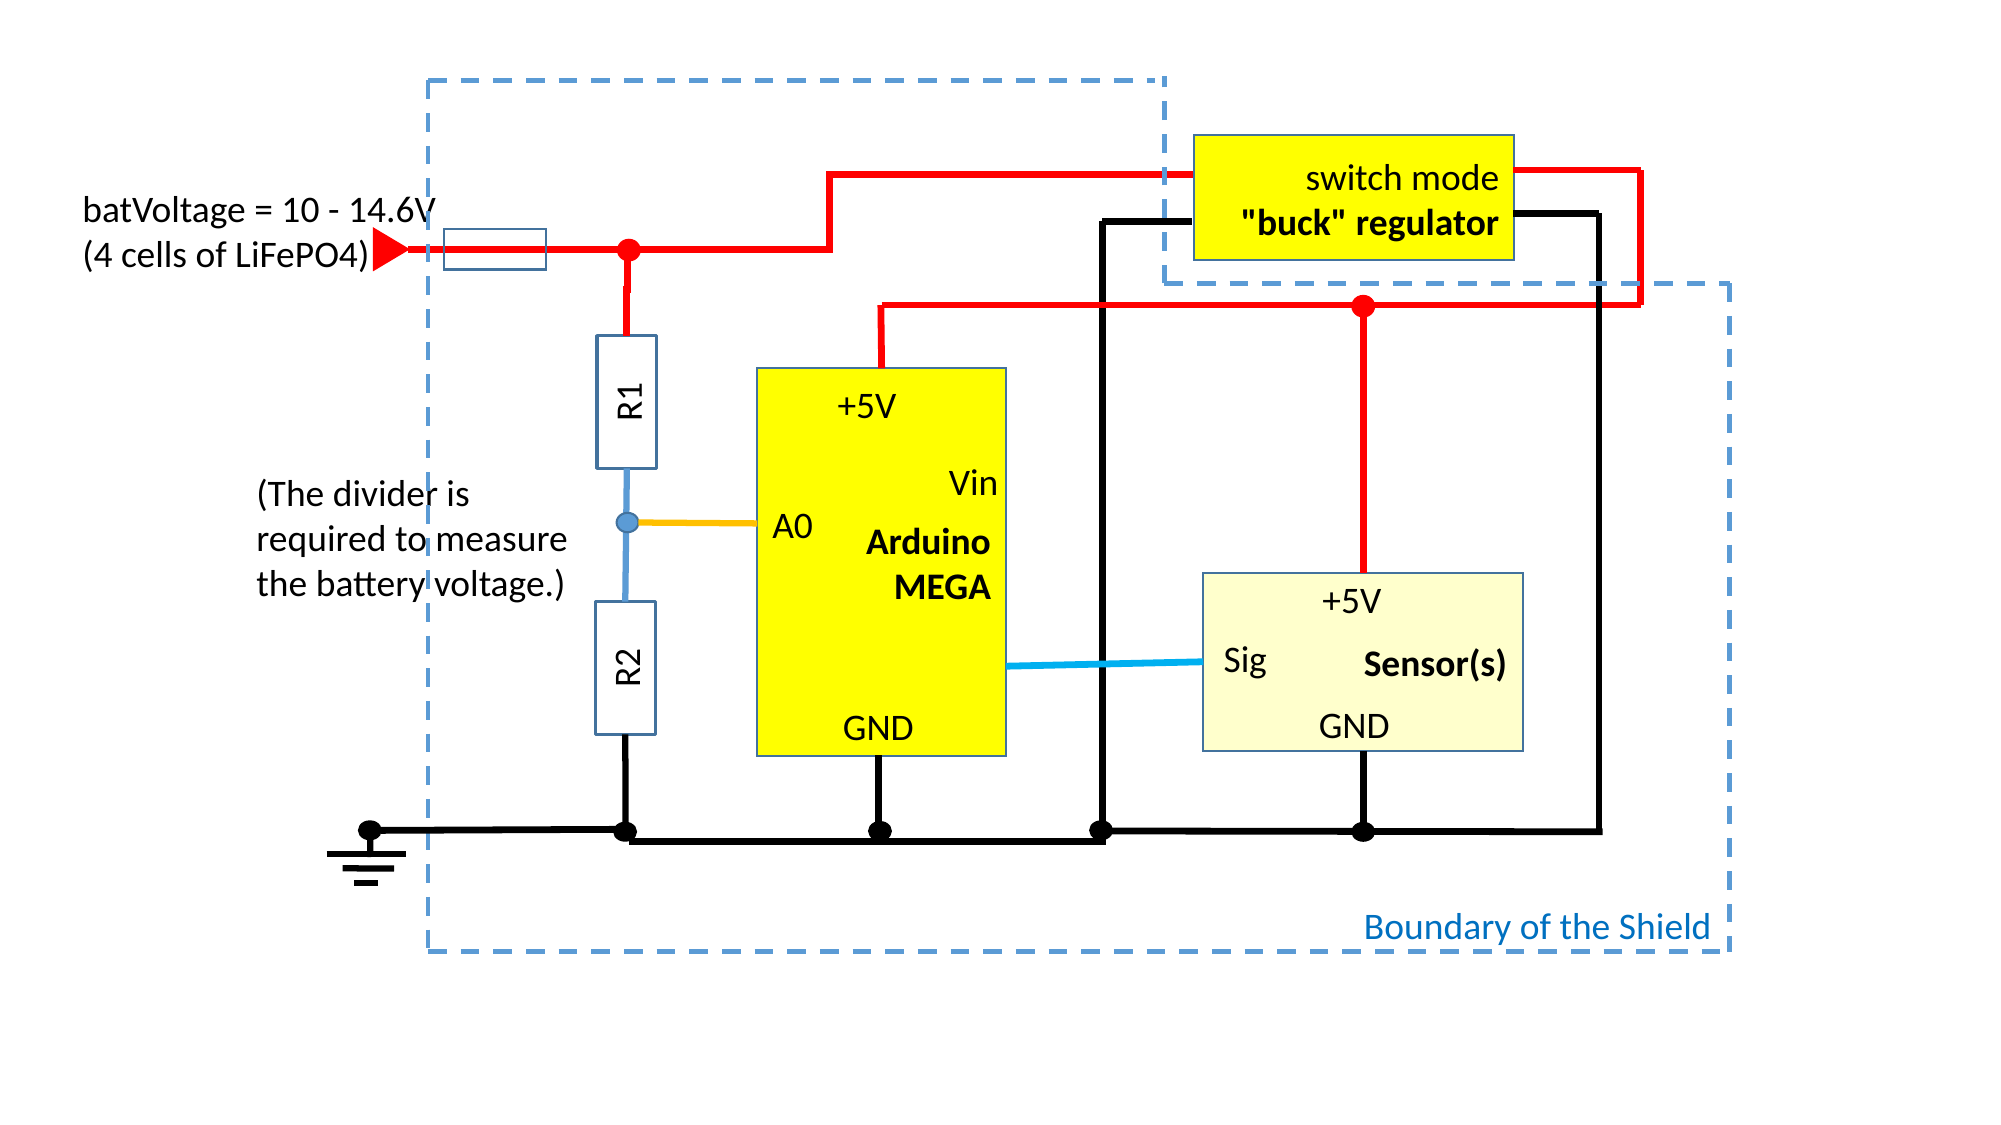

switch mode "buck" regulator
batVoltage = 10 - 14.6V
(4 cells of LiFePO4)

Arduino MEGA
R1
+5V
Vin
(The divider is required to measure the battery voltage.)
A0

+5V
                 Sensor(s)
Sig
R2
GND
GND

Boundary of the Shield